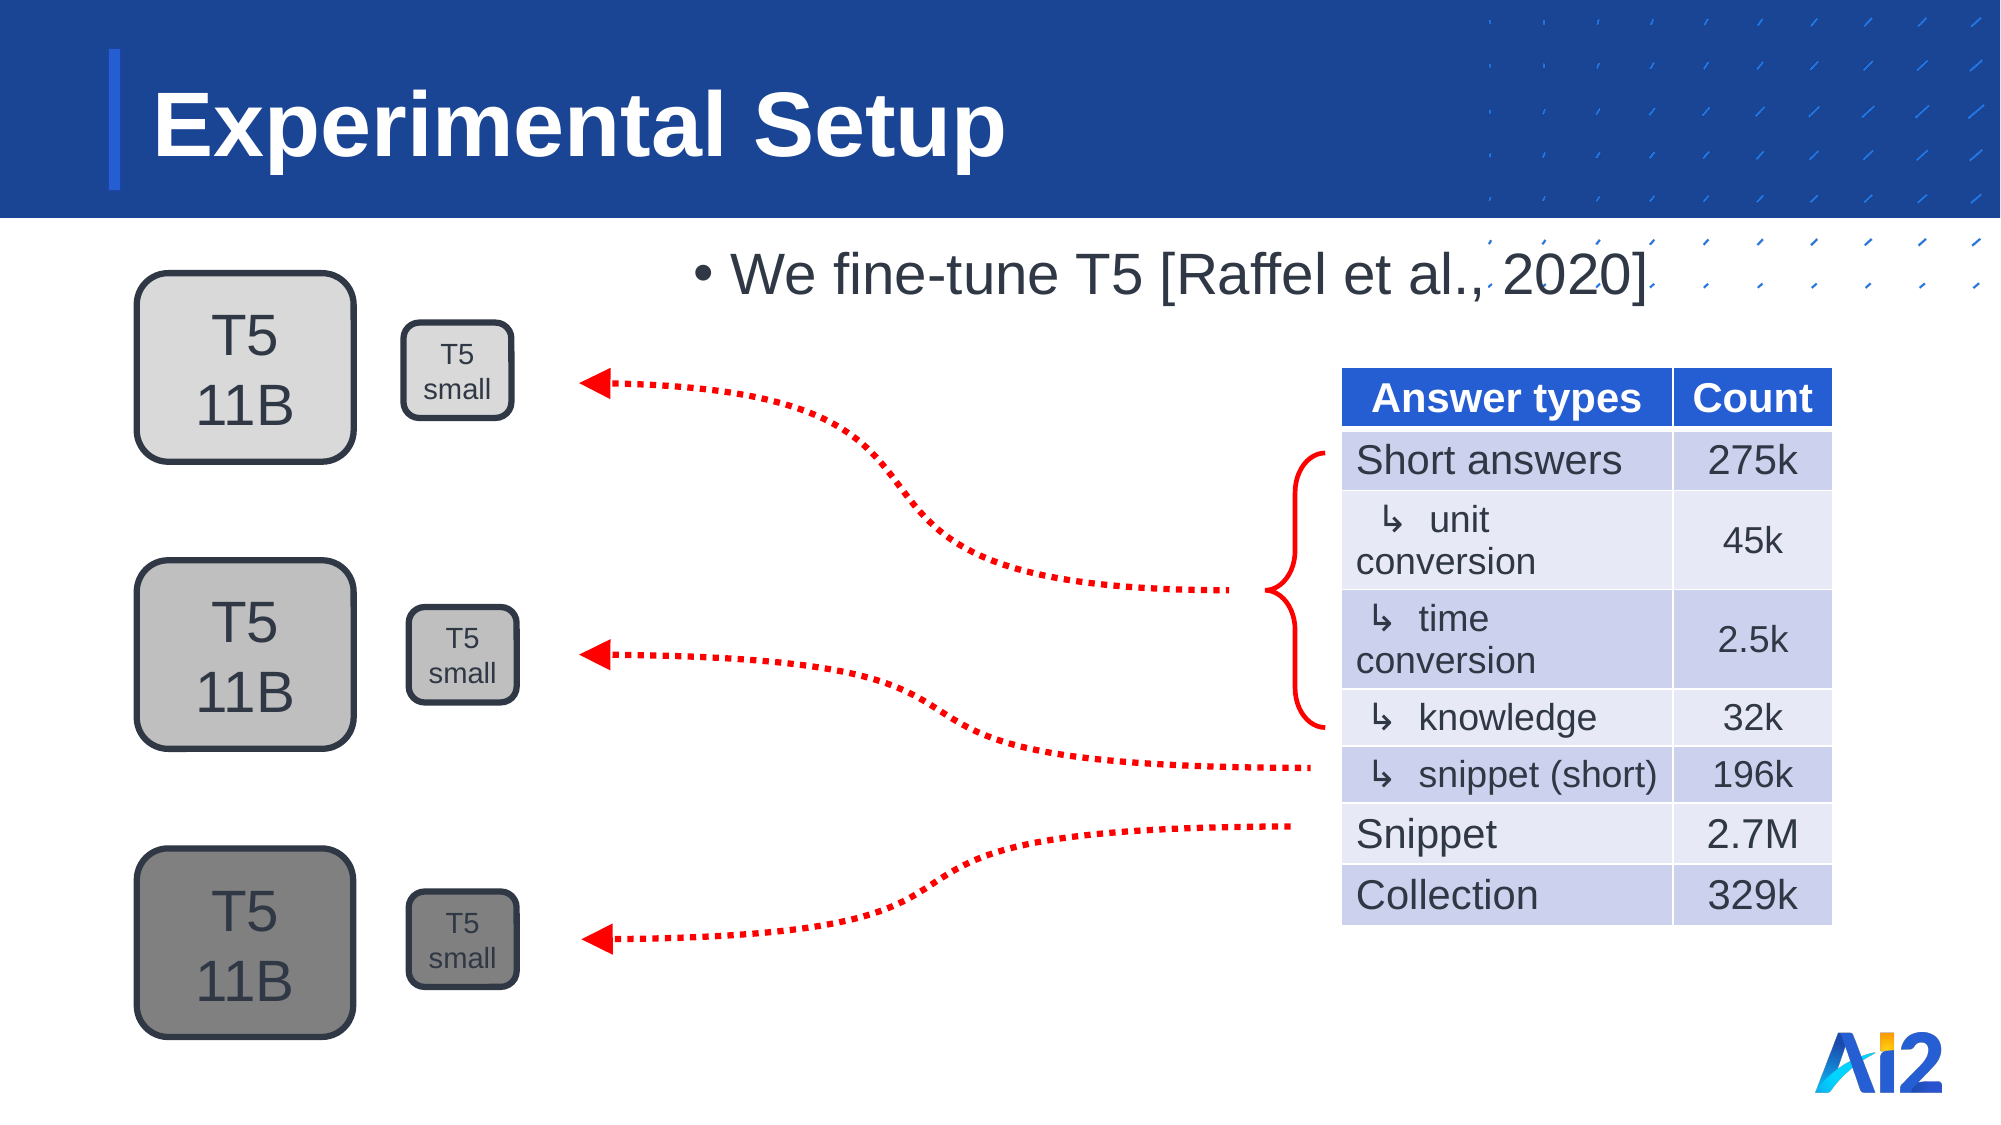

# Experimental Setup
We fine-tune T5 [Raffel et al., 2020]
T5
11B
T5
small
| Answer types | Count |
| --- | --- |
| Short answers | 275k |
| ↳ unit conversion | 45k |
| ↳ time conversion | 2.5k |
| ↳ knowledge | 32k |
| ↳ snippet (short) | 196k |
| Snippet | 2.7M |
| Collection | 329k |

T5
11B
T5
small
T5
11B
T5
small